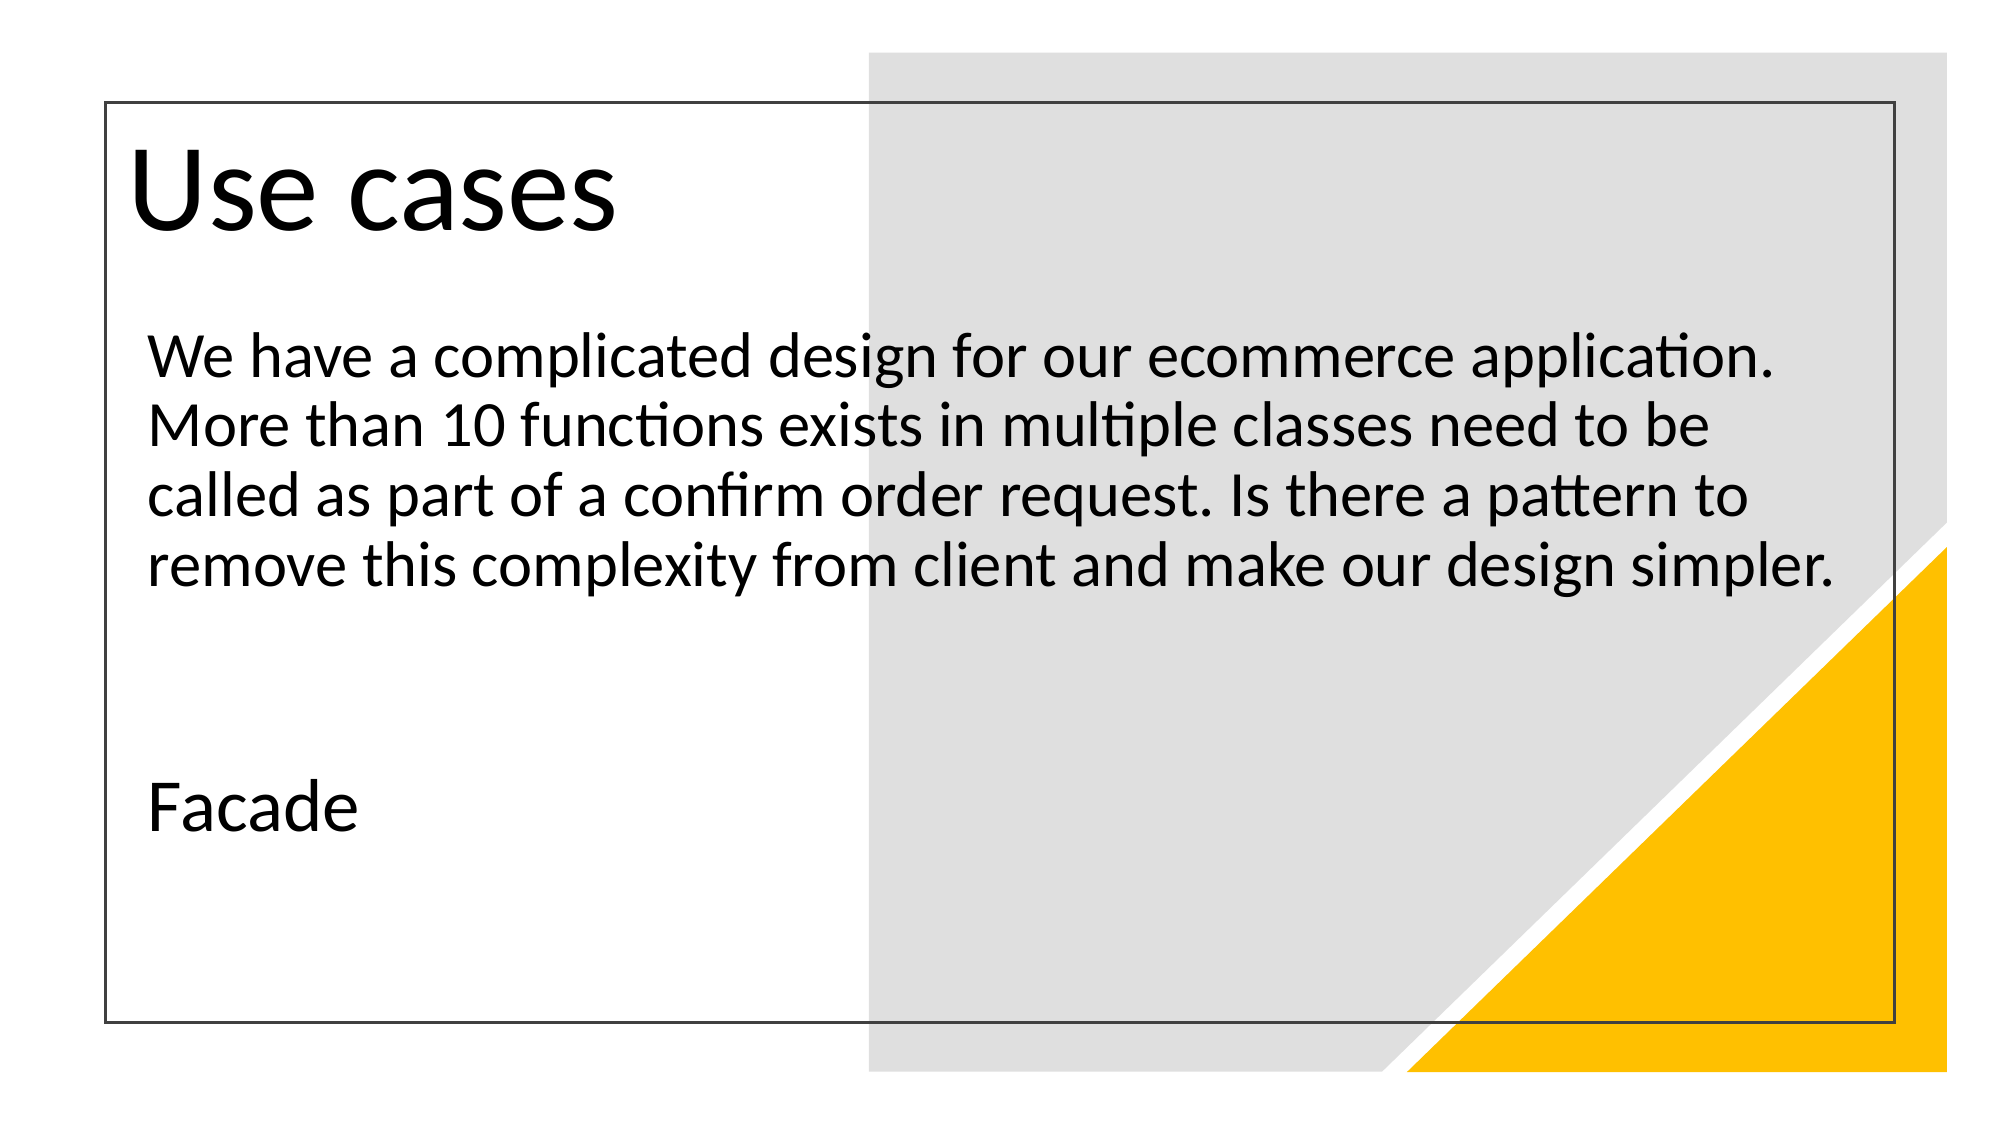

# Use cases

We have a complicated design for our ecommerce application. More than 10 functions exists in multiple classes need to be called as part of a confirm order request. Is there a pattern to remove this complexity from client and make our design simpler.

Facade